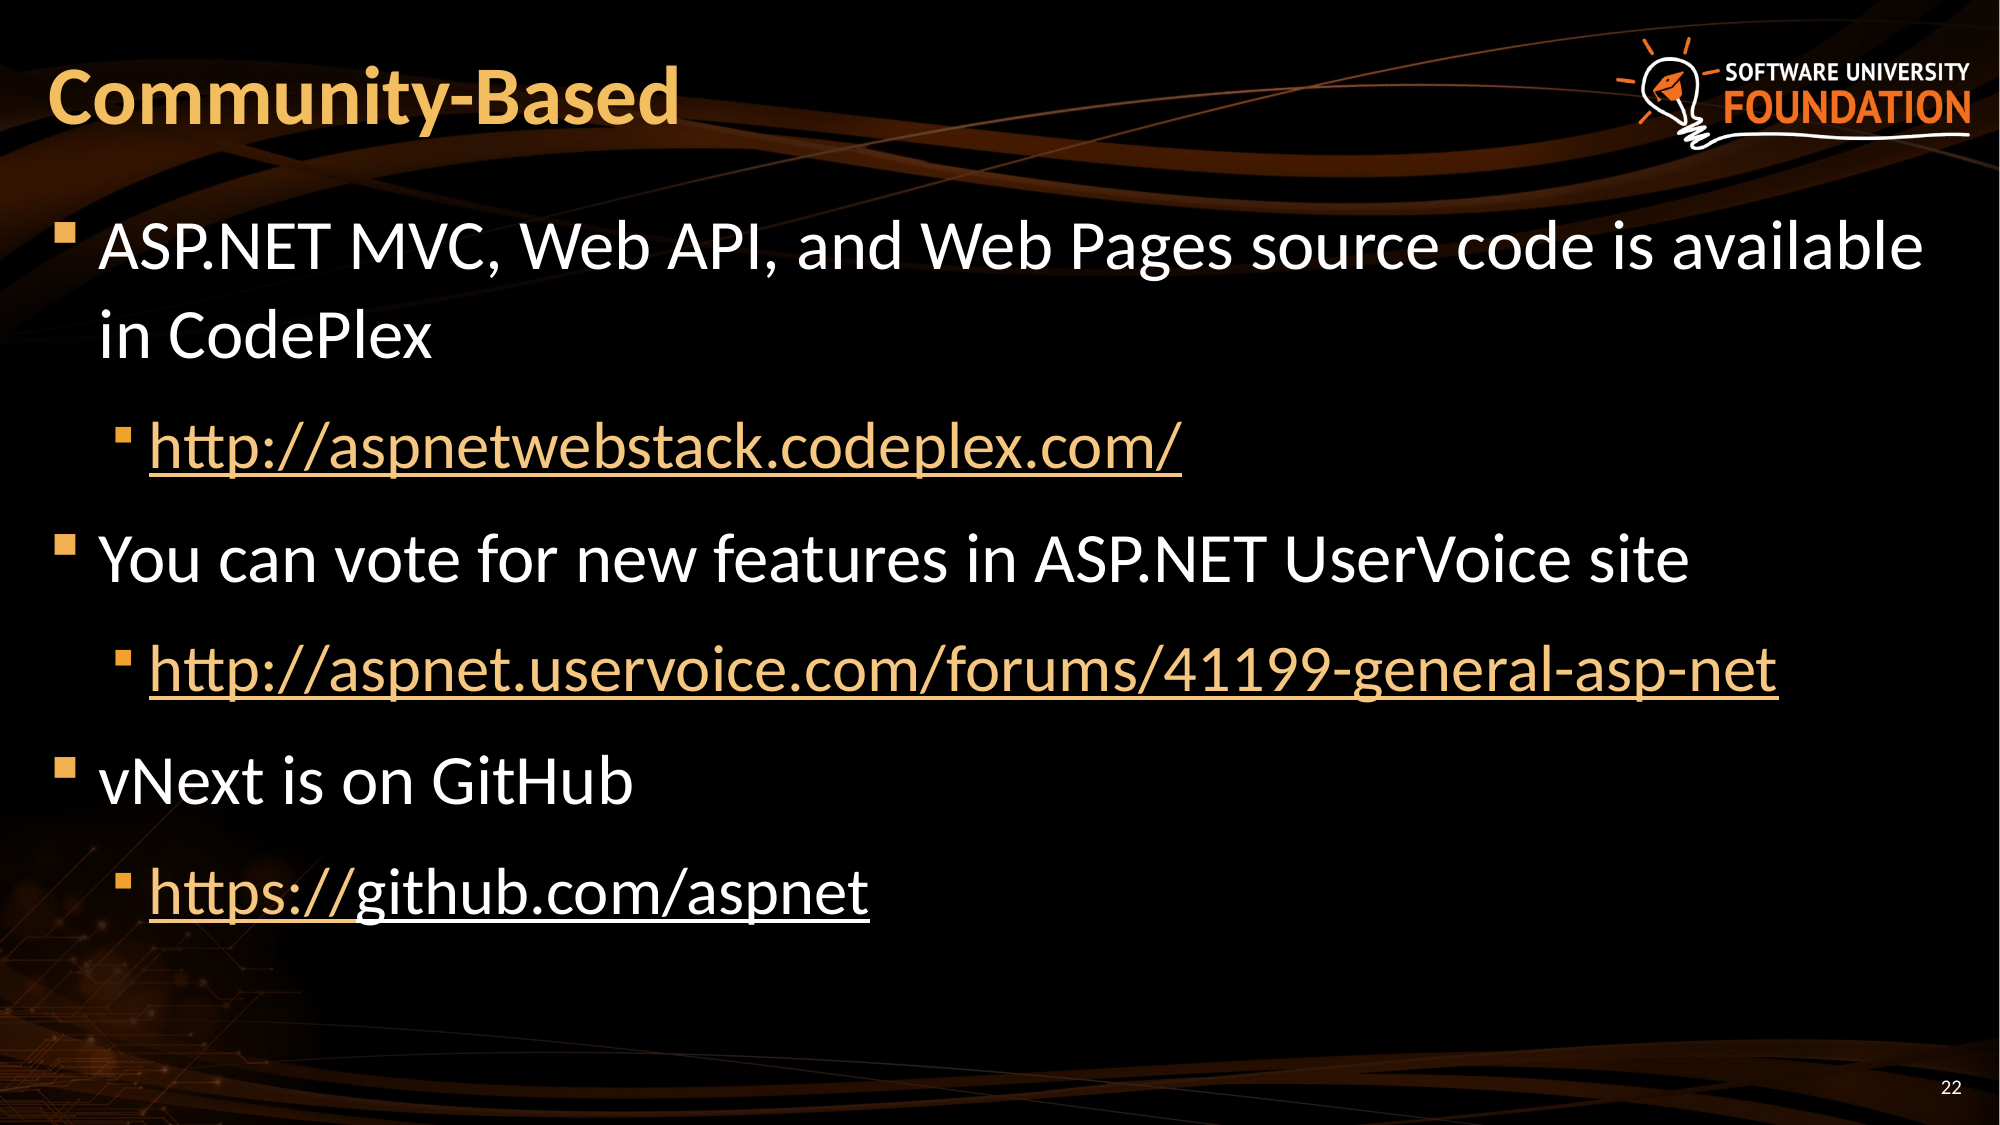

# Community-Based
ASP.NET MVC, Web API, and Web Pages source code is available in CodePlex
http://aspnetwebstack.codeplex.com/
You can vote for new features in ASP.NET UserVoice site
http://aspnet.uservoice.com/forums/41199-general-asp-net
vNext is on GitHub
https://github.com/aspnet
22